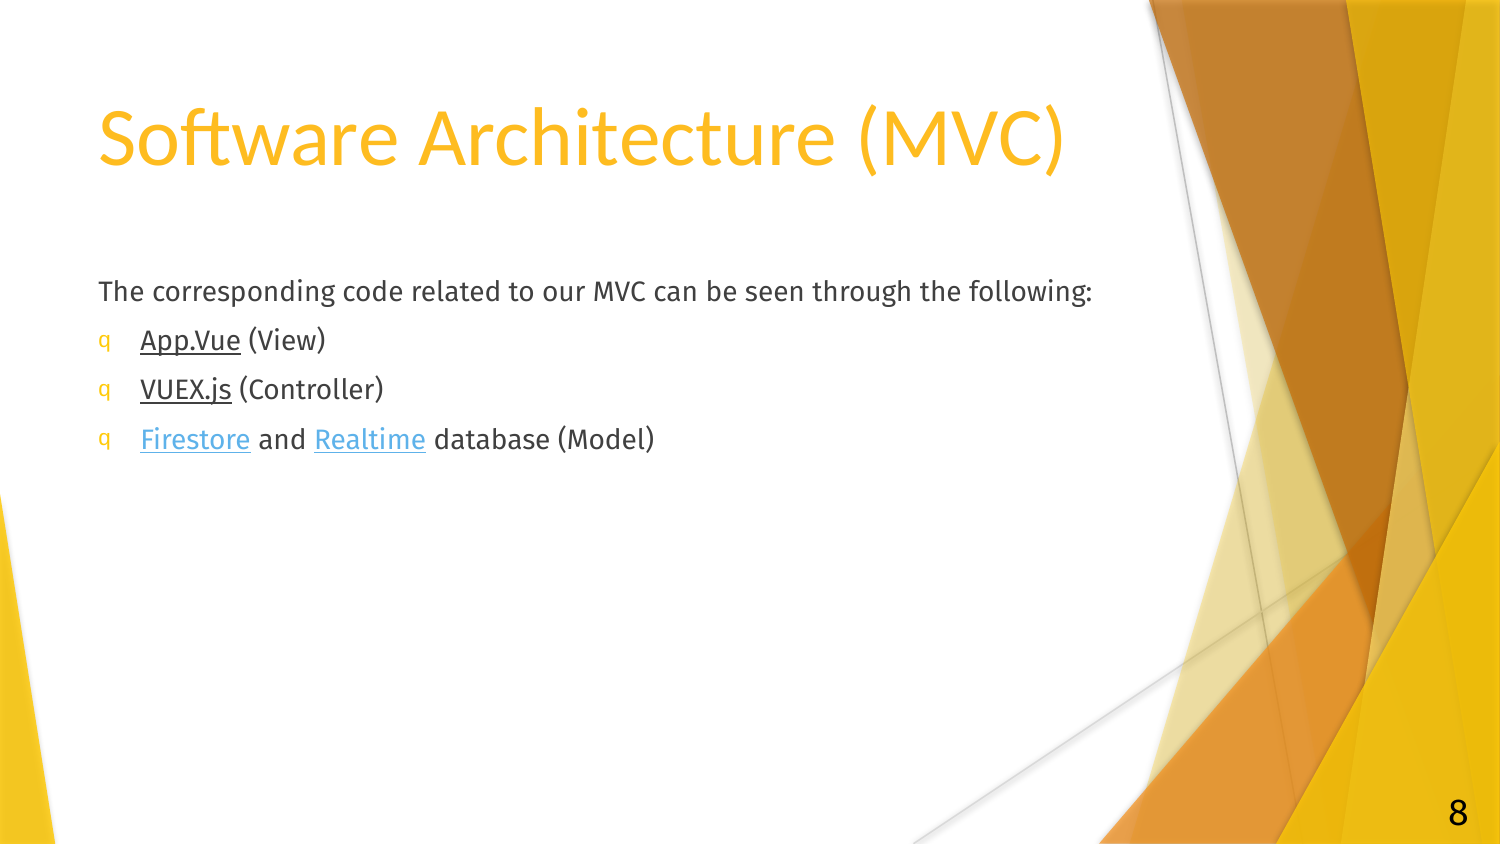

# Software Architecture (MVC)
The corresponding code related to our MVC can be seen through the following:
App.Vue (View)
VUEX.js (Controller)
Firestore and Realtime database (Model)

8